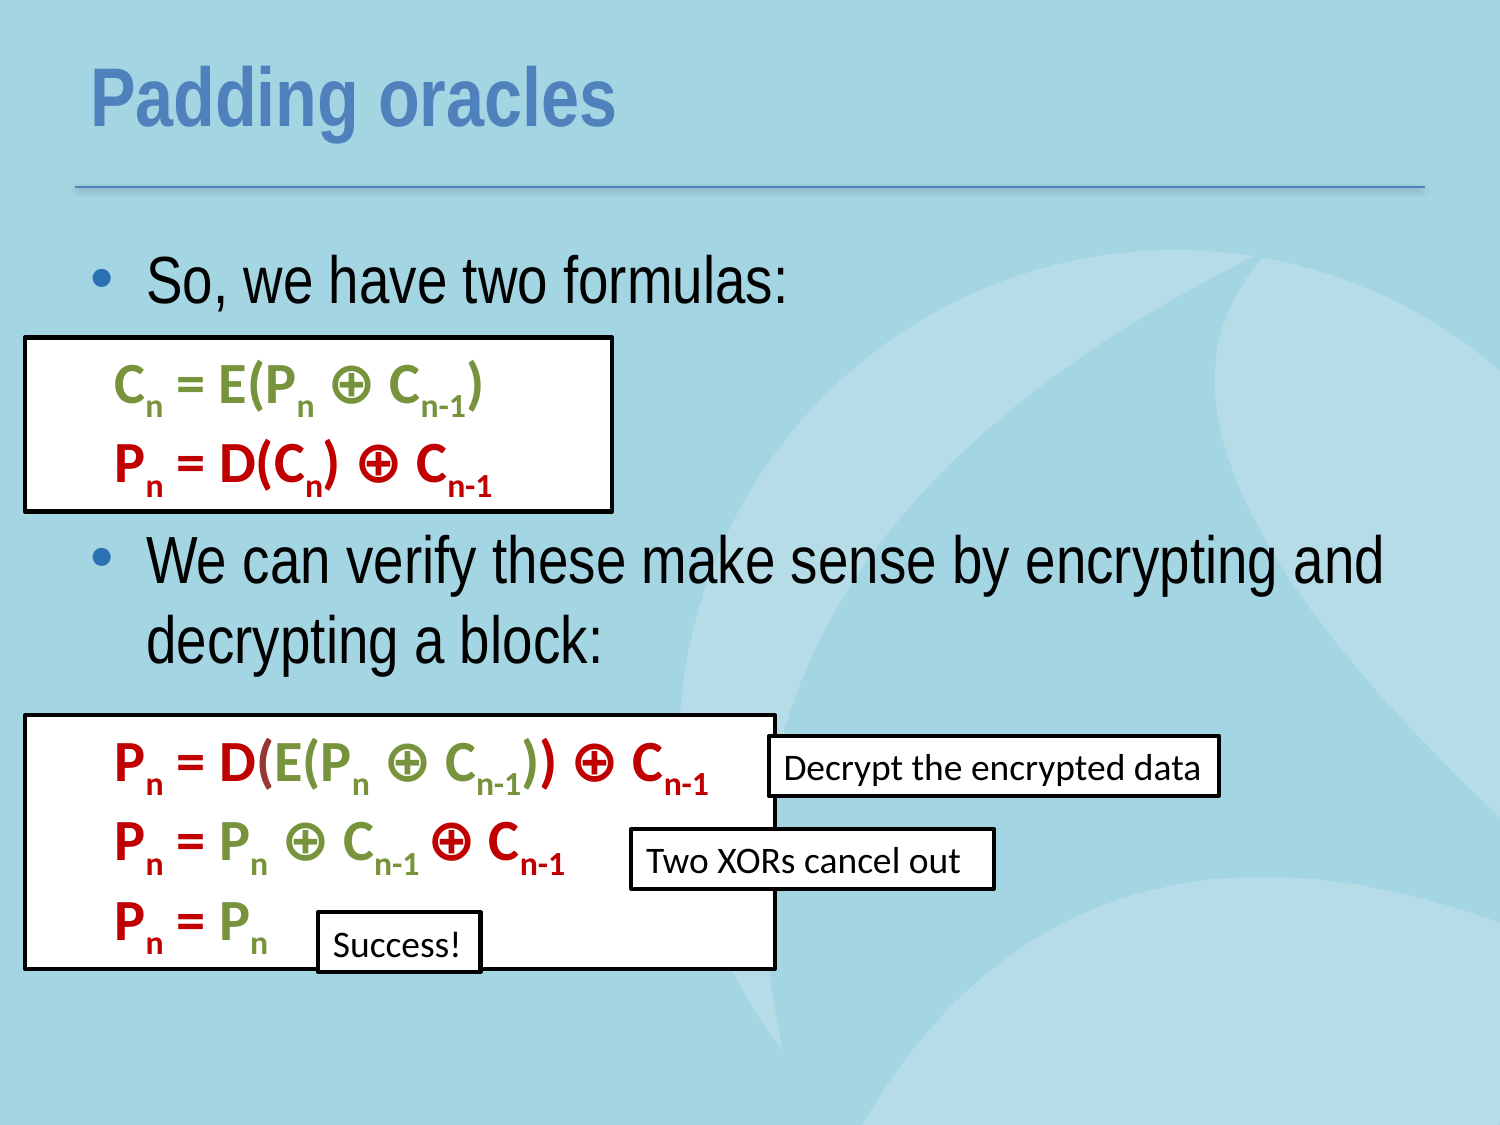

# Padding oracles
So, we have two formulas:

We can verify these make sense by encrypting and decrypting a block:
Cn = E(Pn ⊕ Cn-1)
Pn = D(Cn) ⊕ Cn-1
Pn = D(E(Pn ⊕ Cn-1)) ⊕ Cn-1
Pn = Pn ⊕ Cn-1 ⊕ Cn-1
Pn = Pn
Decrypt the encrypted data
Two XORs cancel out
Success!